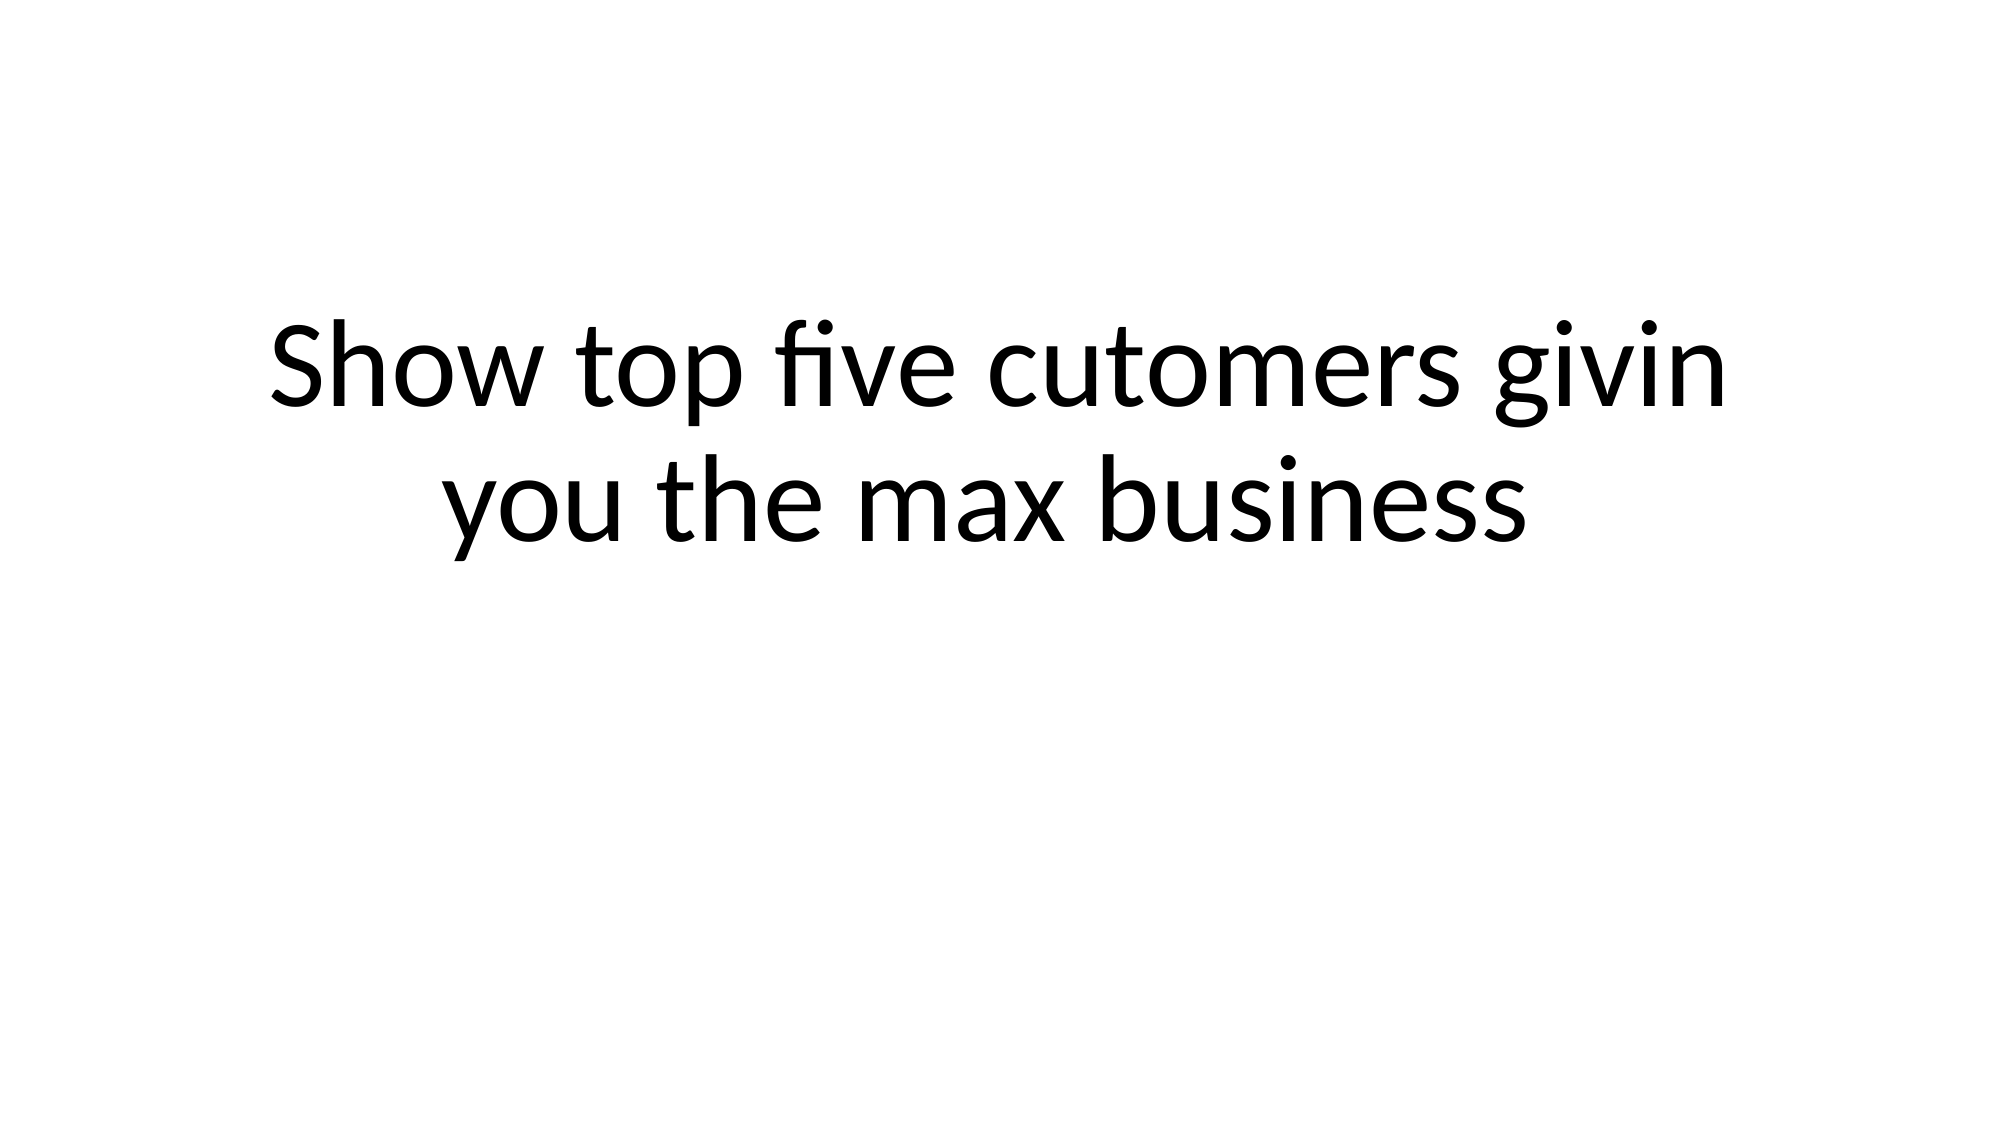

# Show top five cutomers givin you the max business